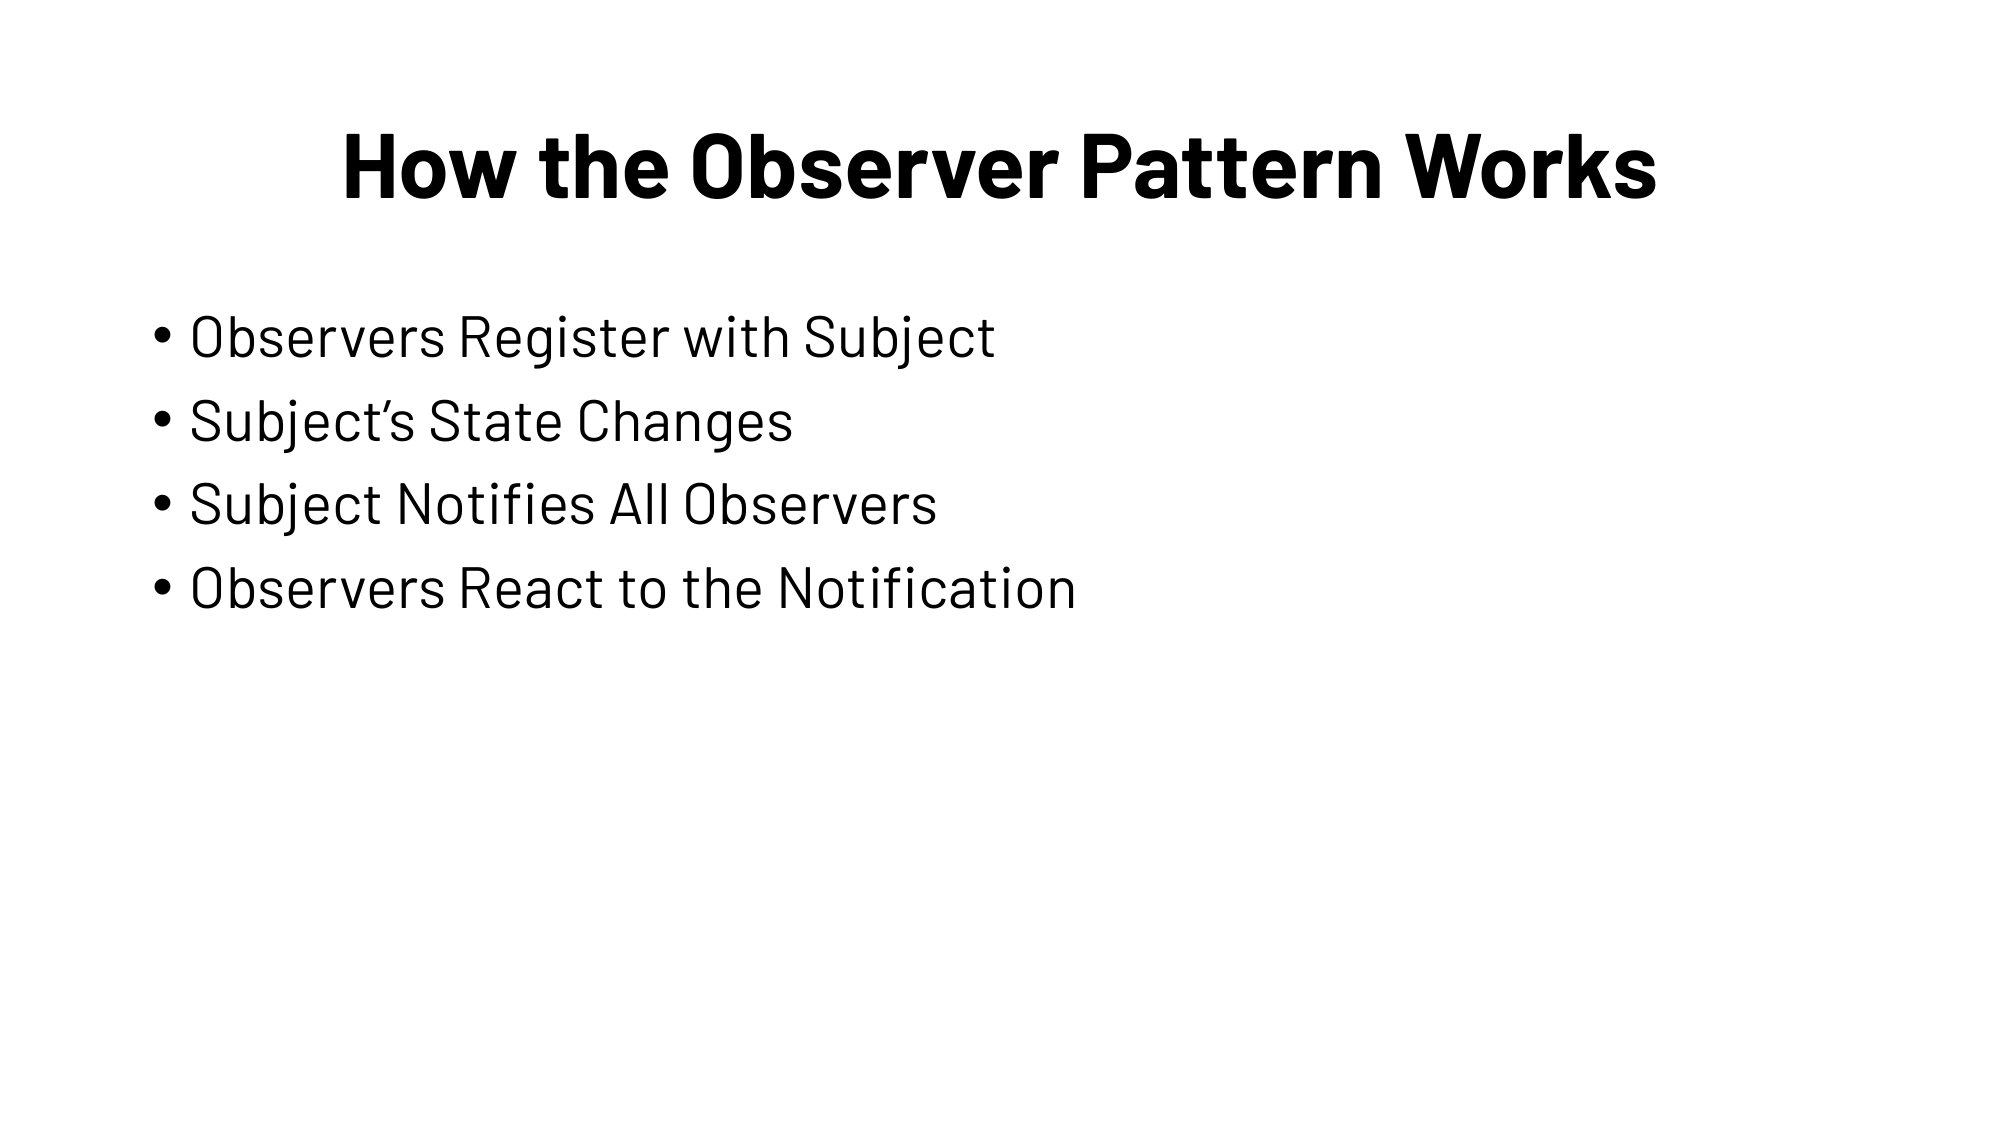

# How the Observer Pattern Works
Observers Register with Subject
Subject’s State Changes
Subject Notifies All Observers
Observers React to the Notification